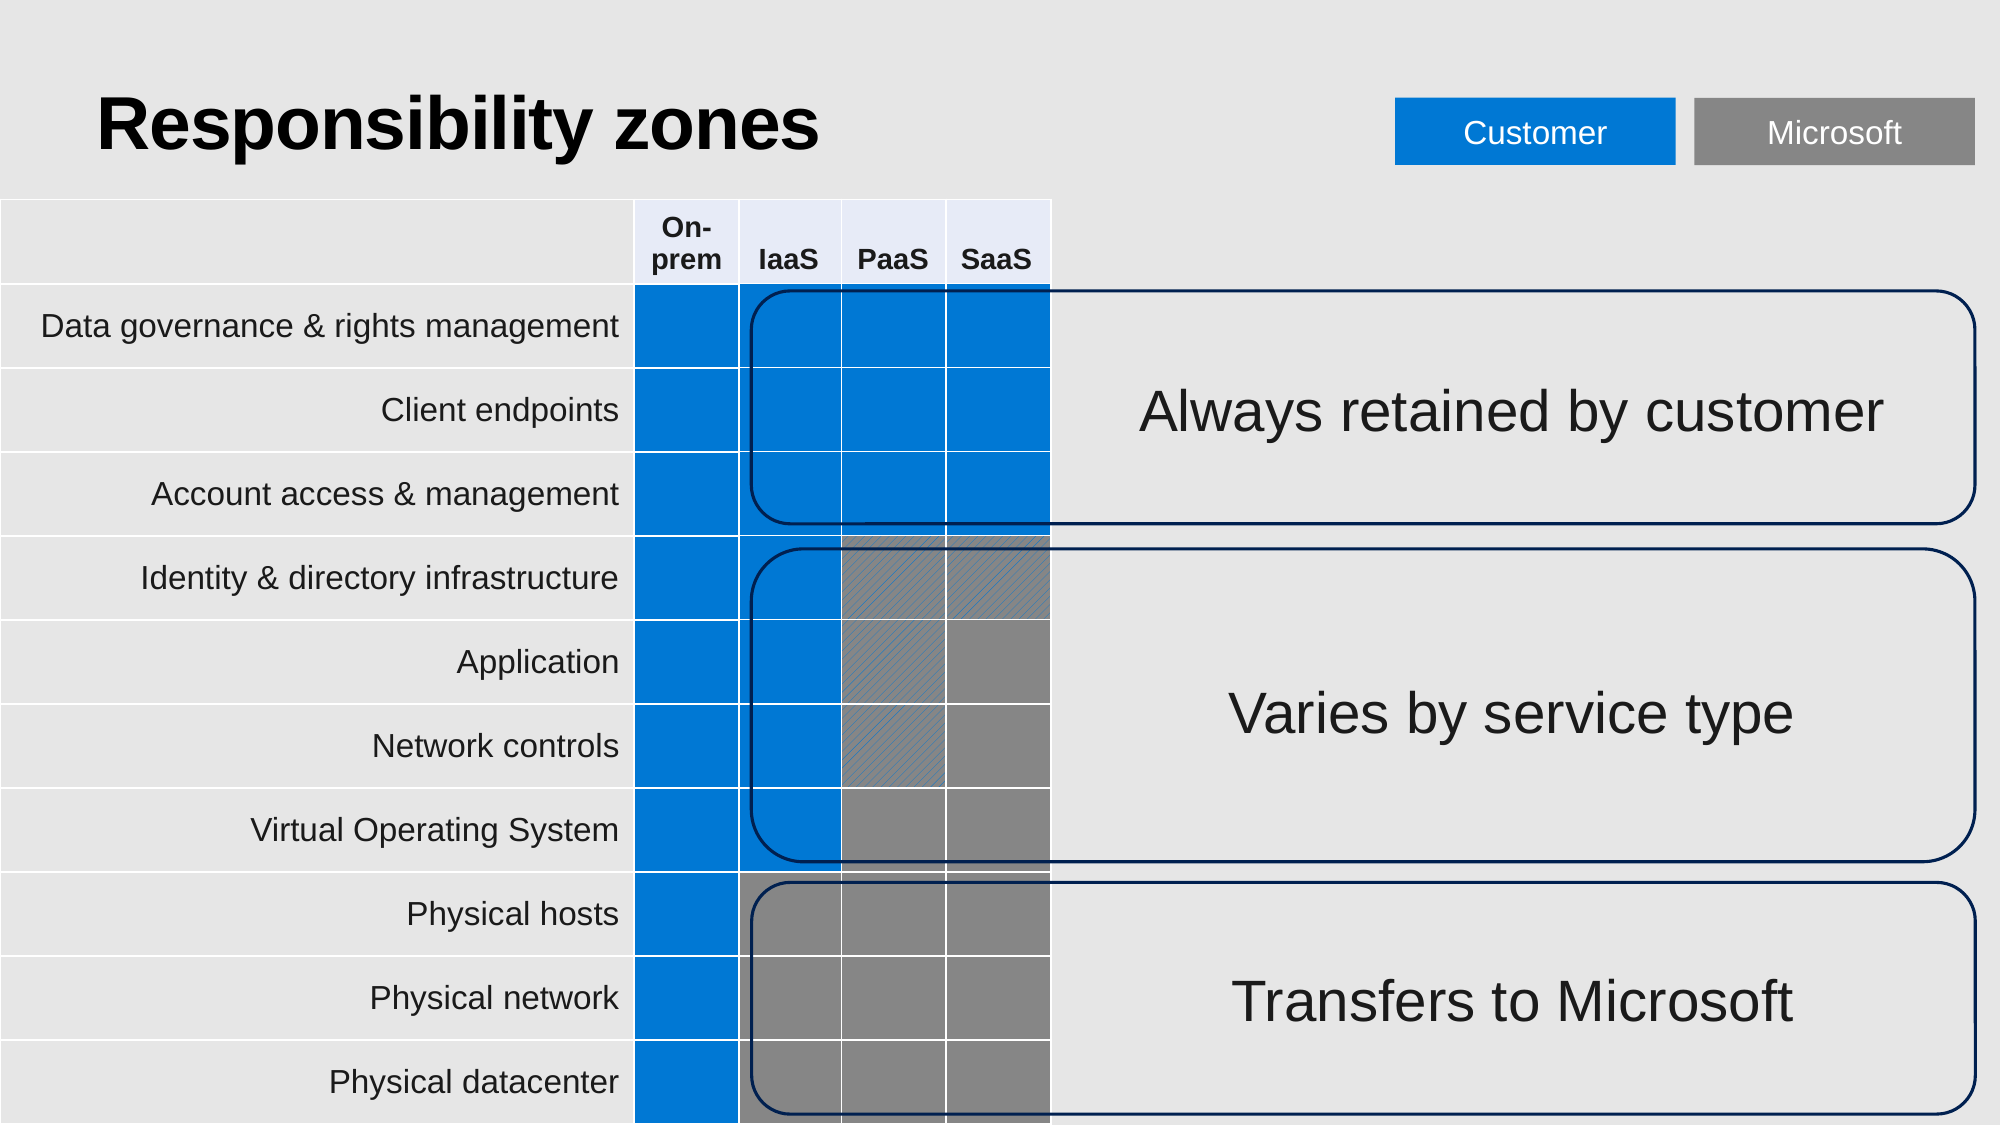

# Responsibility zones
Customer
Microsoft
| SaaS |
| --- |
|  |
|  |
|  |
|  |
|  |
|  |
|  |
|  |
|  |
|  |
| IaaS |
| --- |
|  |
|  |
|  |
|  |
|  |
|  |
|  |
|  |
|  |
|  |
| PaaS |
| --- |
|  |
|  |
|  |
|  |
|  |
|  |
|  |
|  |
|  |
|  |
|  |
| --- |
| Data governance & rights management |
| Client endpoints |
| Account access & management |
| Identity & directory infrastructure |
| Application |
| Network controls |
| Virtual Operating System |
| Physical hosts |
| Physical network |
| Physical datacenter |
| On-prem |
| --- |
|  |
|  |
|  |
|  |
|  |
|  |
|  |
|  |
|  |
|  |

Always retained by customer

Varies by service type

Transfers to Microsoft